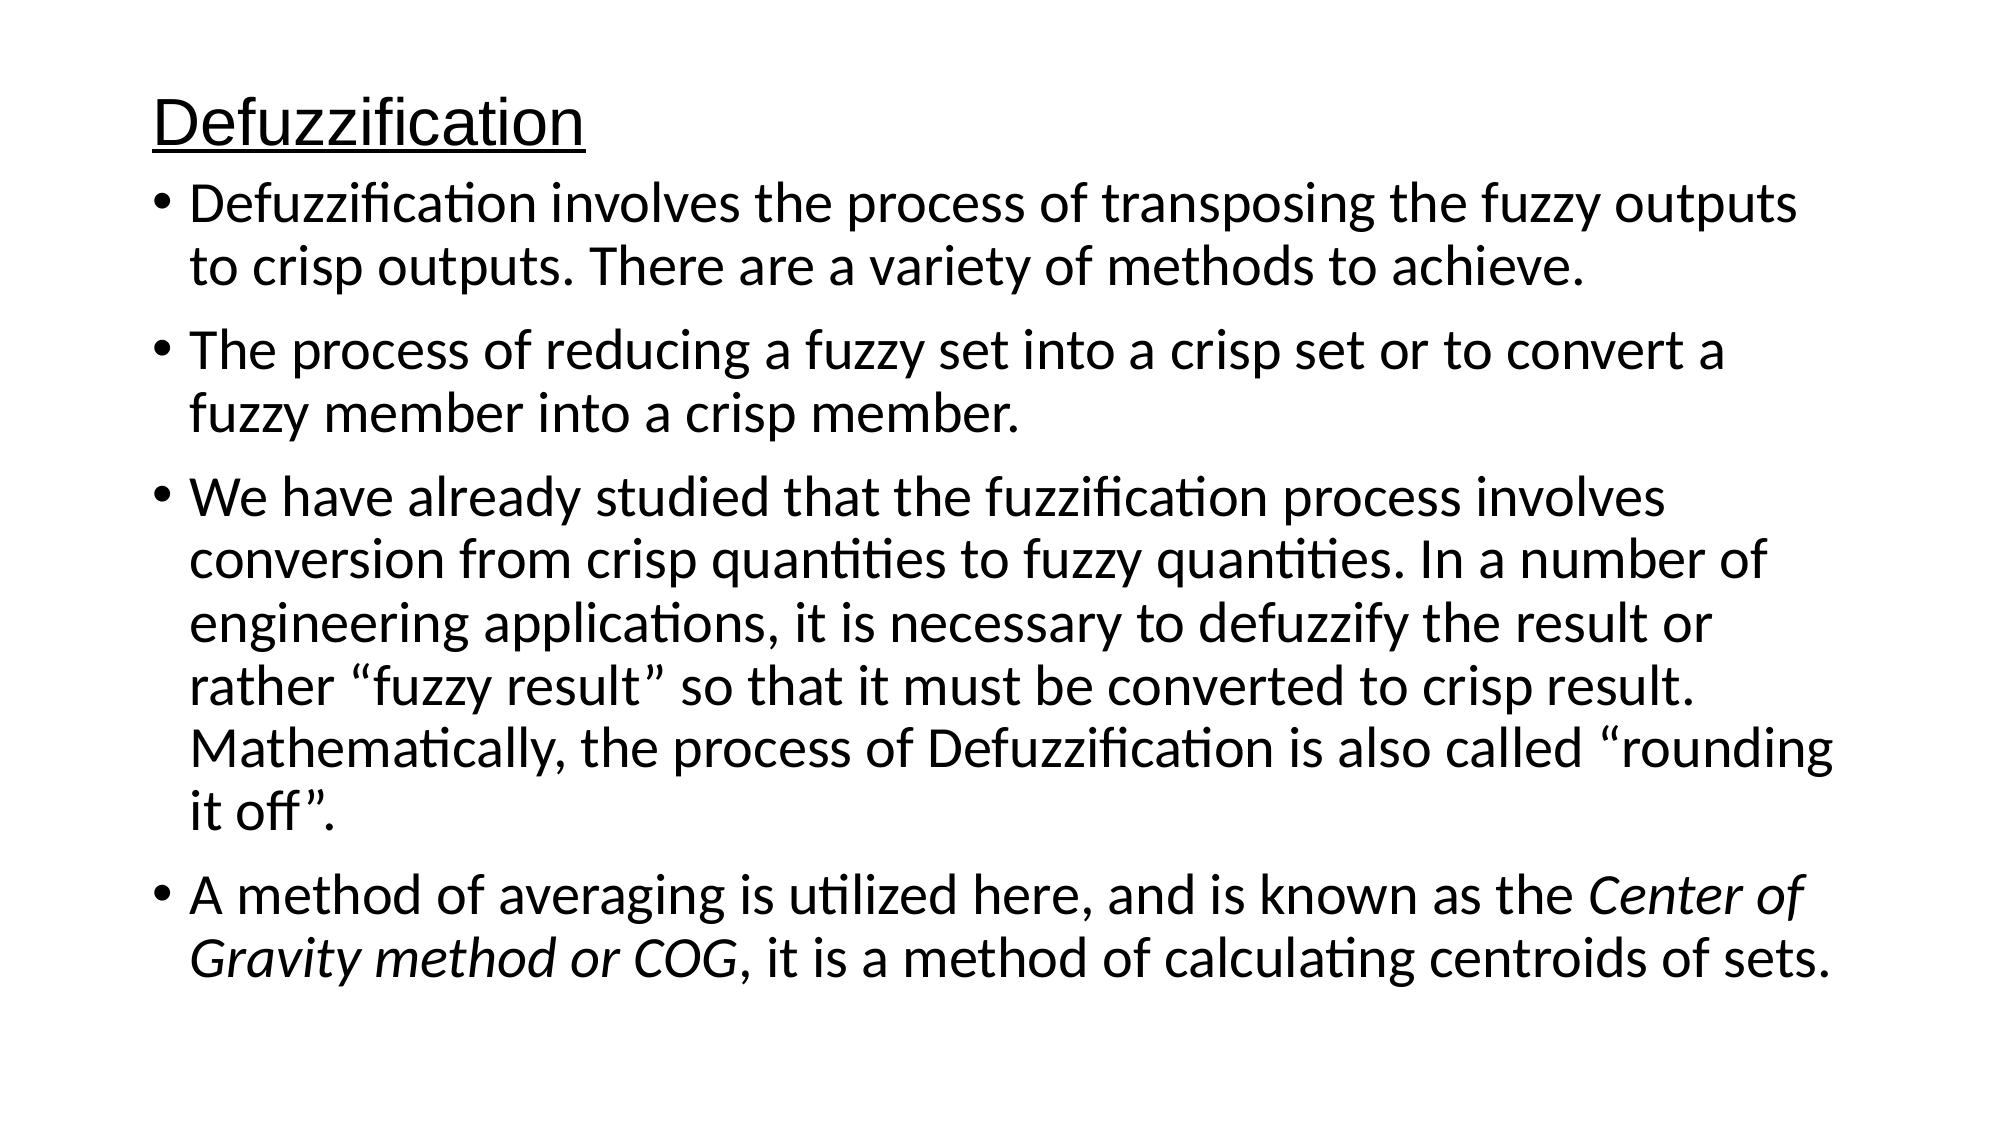

# Defuzzification
Defuzzification involves the process of transposing the fuzzy outputs to crisp outputs. There are a variety of methods to achieve.
The process of reducing a fuzzy set into a crisp set or to convert a fuzzy member into a crisp member.
We have already studied that the fuzzification process involves conversion from crisp quantities to fuzzy quantities. In a number of engineering applications, it is necessary to defuzzify the result or rather “fuzzy result” so that it must be converted to crisp result. Mathematically, the process of Defuzzification is also called “rounding it off”.
A method of averaging is utilized here, and is known as the Center of Gravity method or COG, it is a method of calculating centroids of sets.